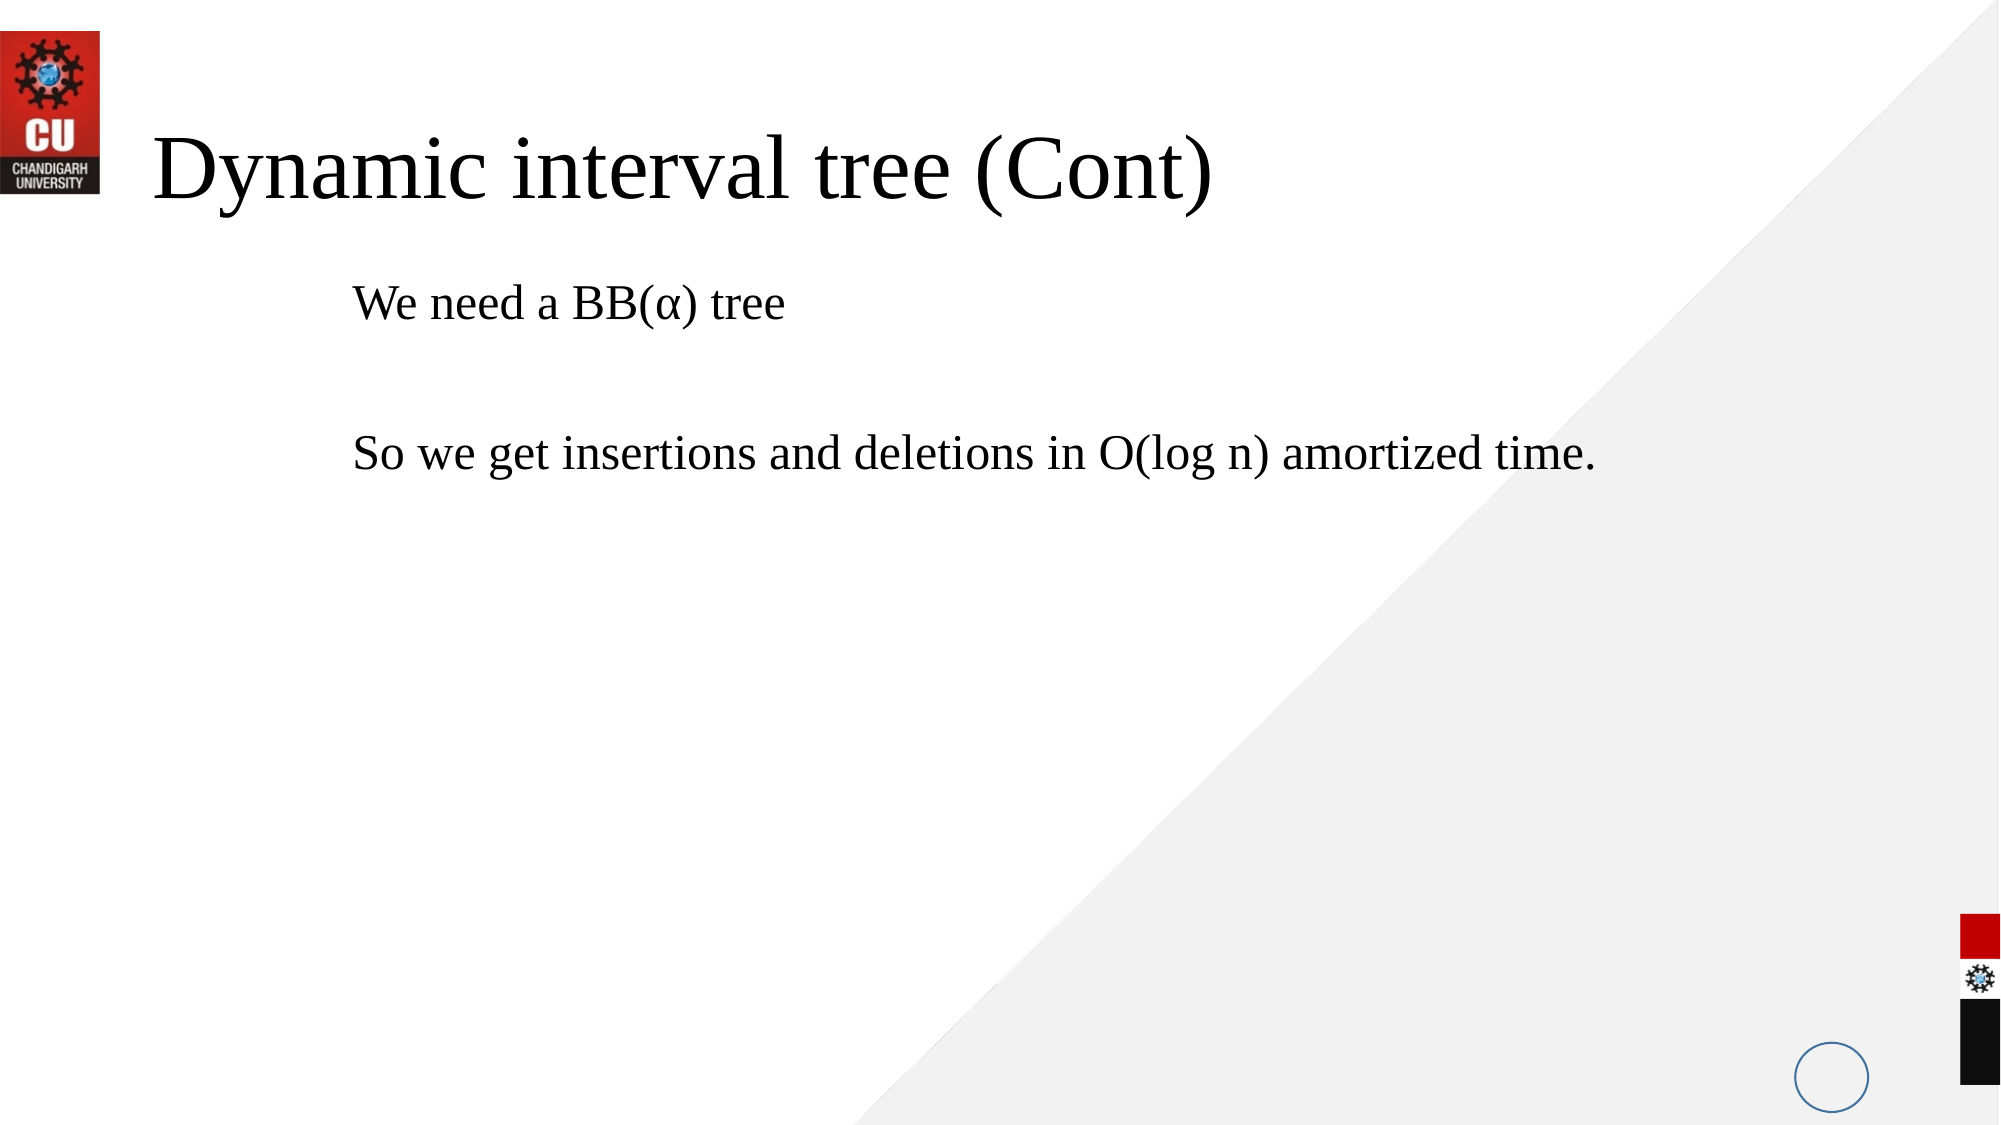

# Dynamic interval tree (Cont)
We need a BB(α) tree
So we get insertions and deletions in O(log n) amortized time.